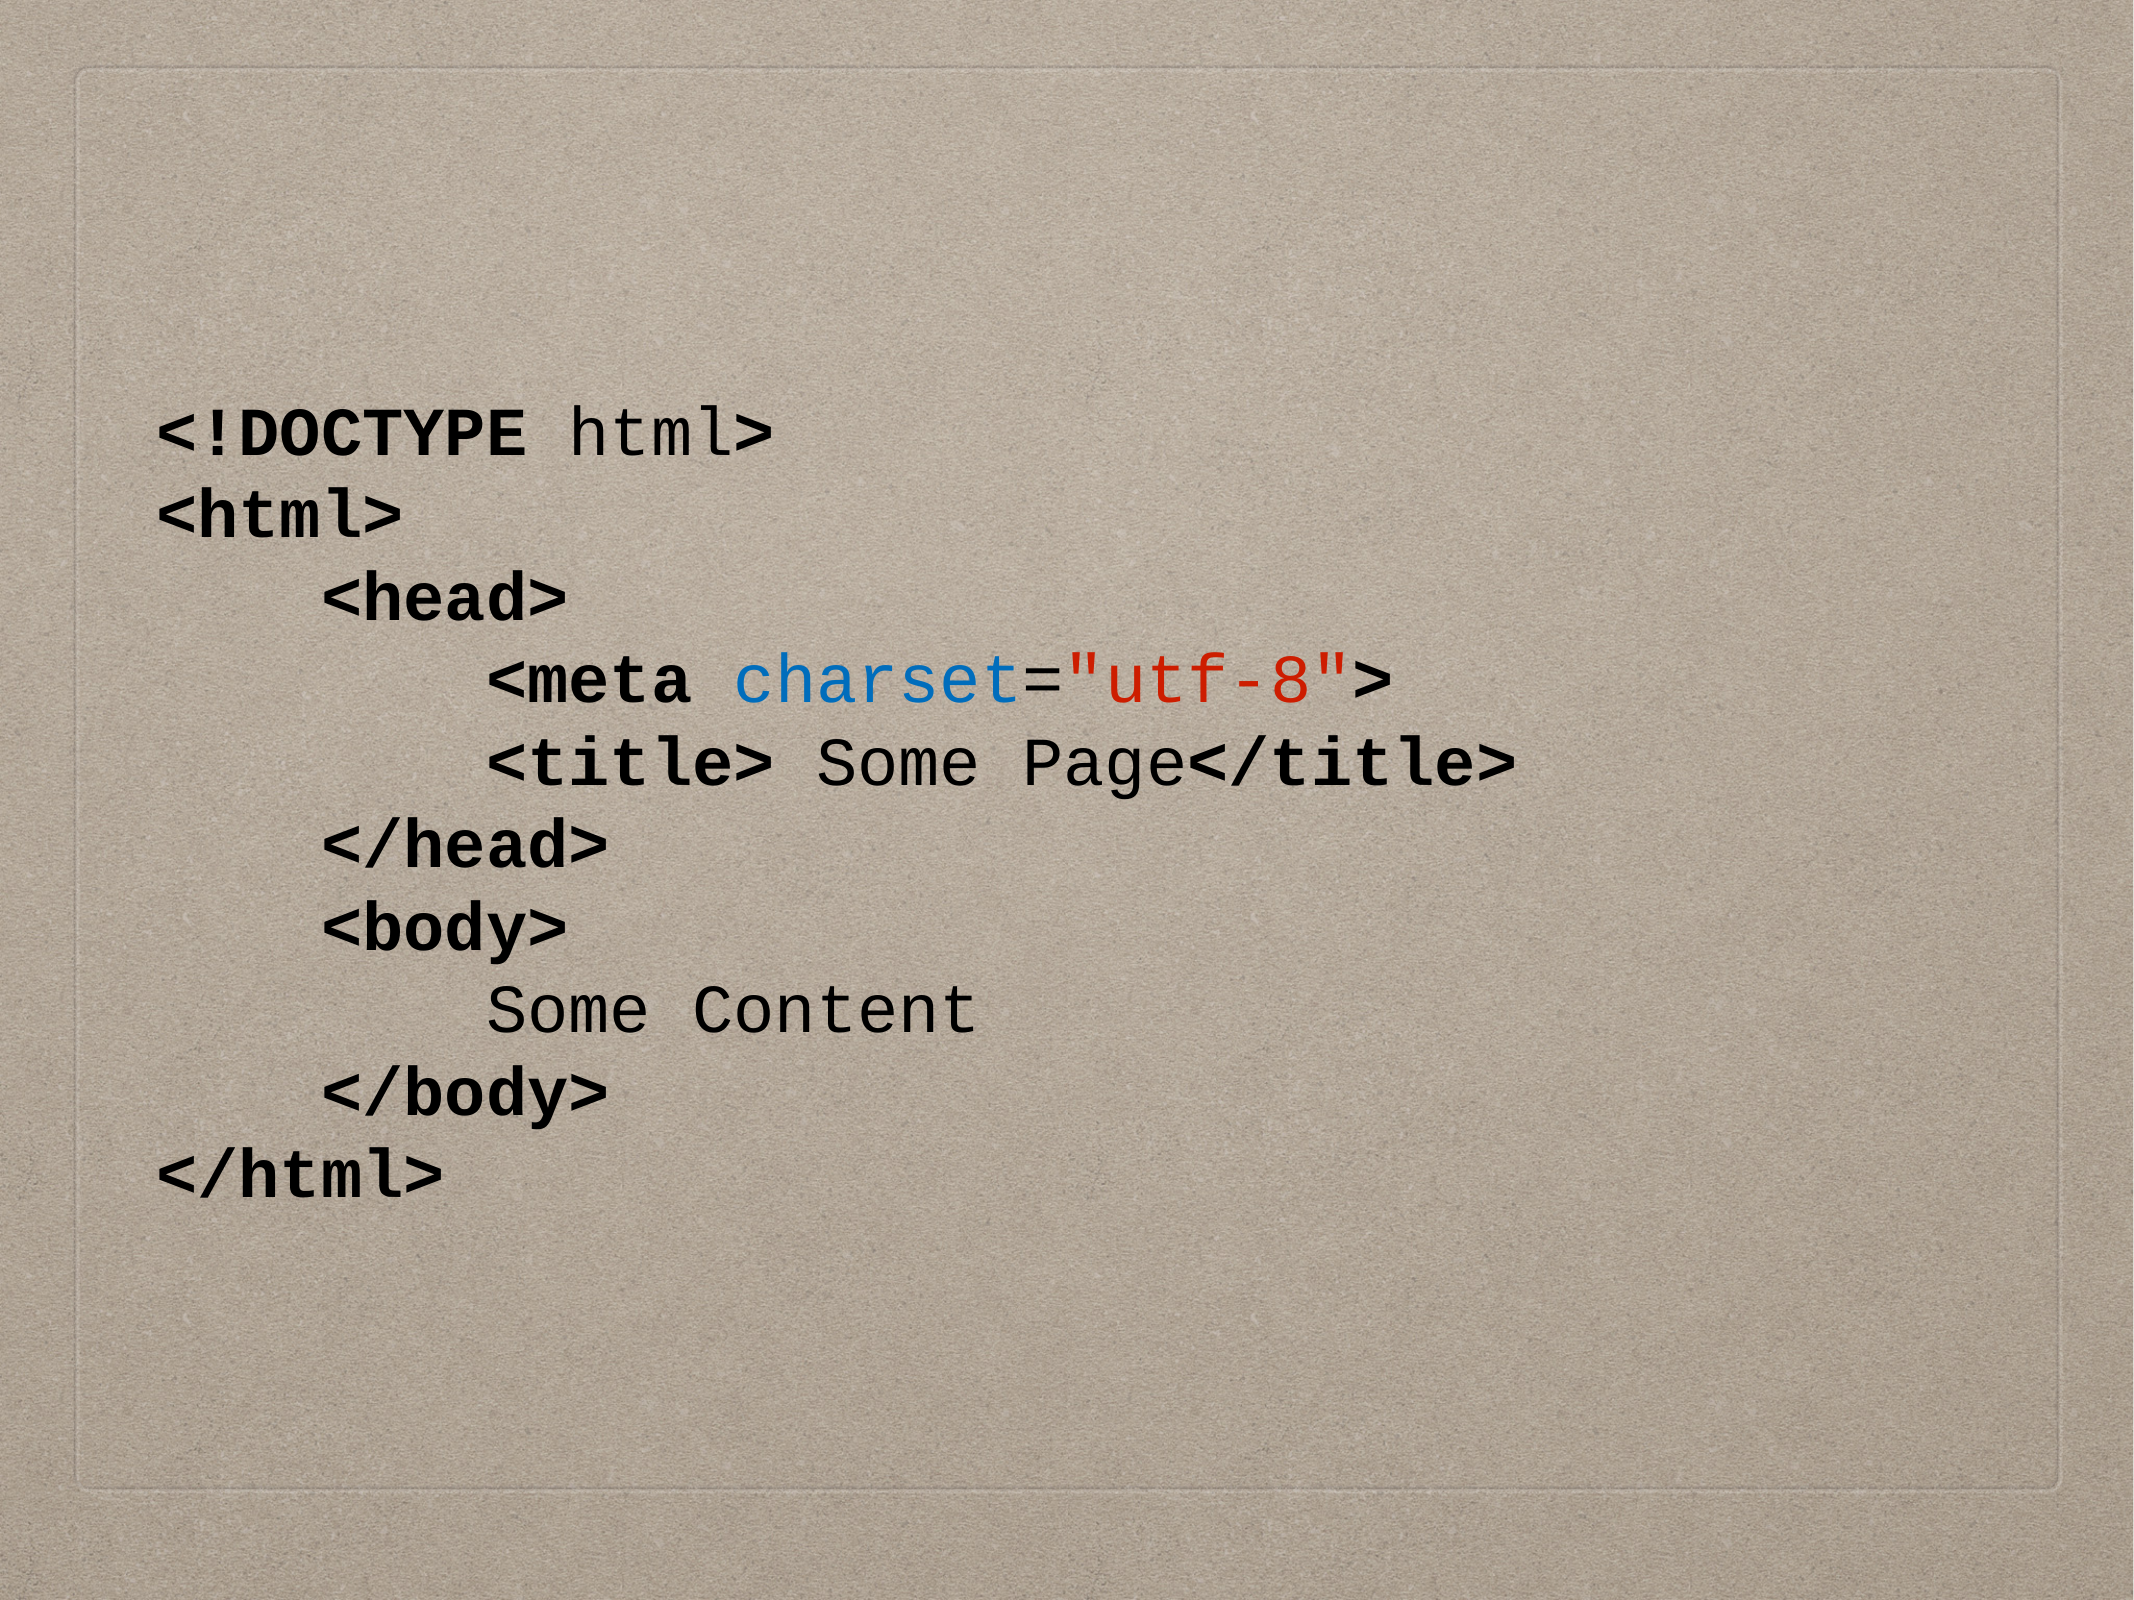

<!DOCTYPE html>
<html>
    <head>
        <meta charset="utf-8">
        <title> Some Page</title>
    </head>
    <body>
        Some Content
    </body>
</html>